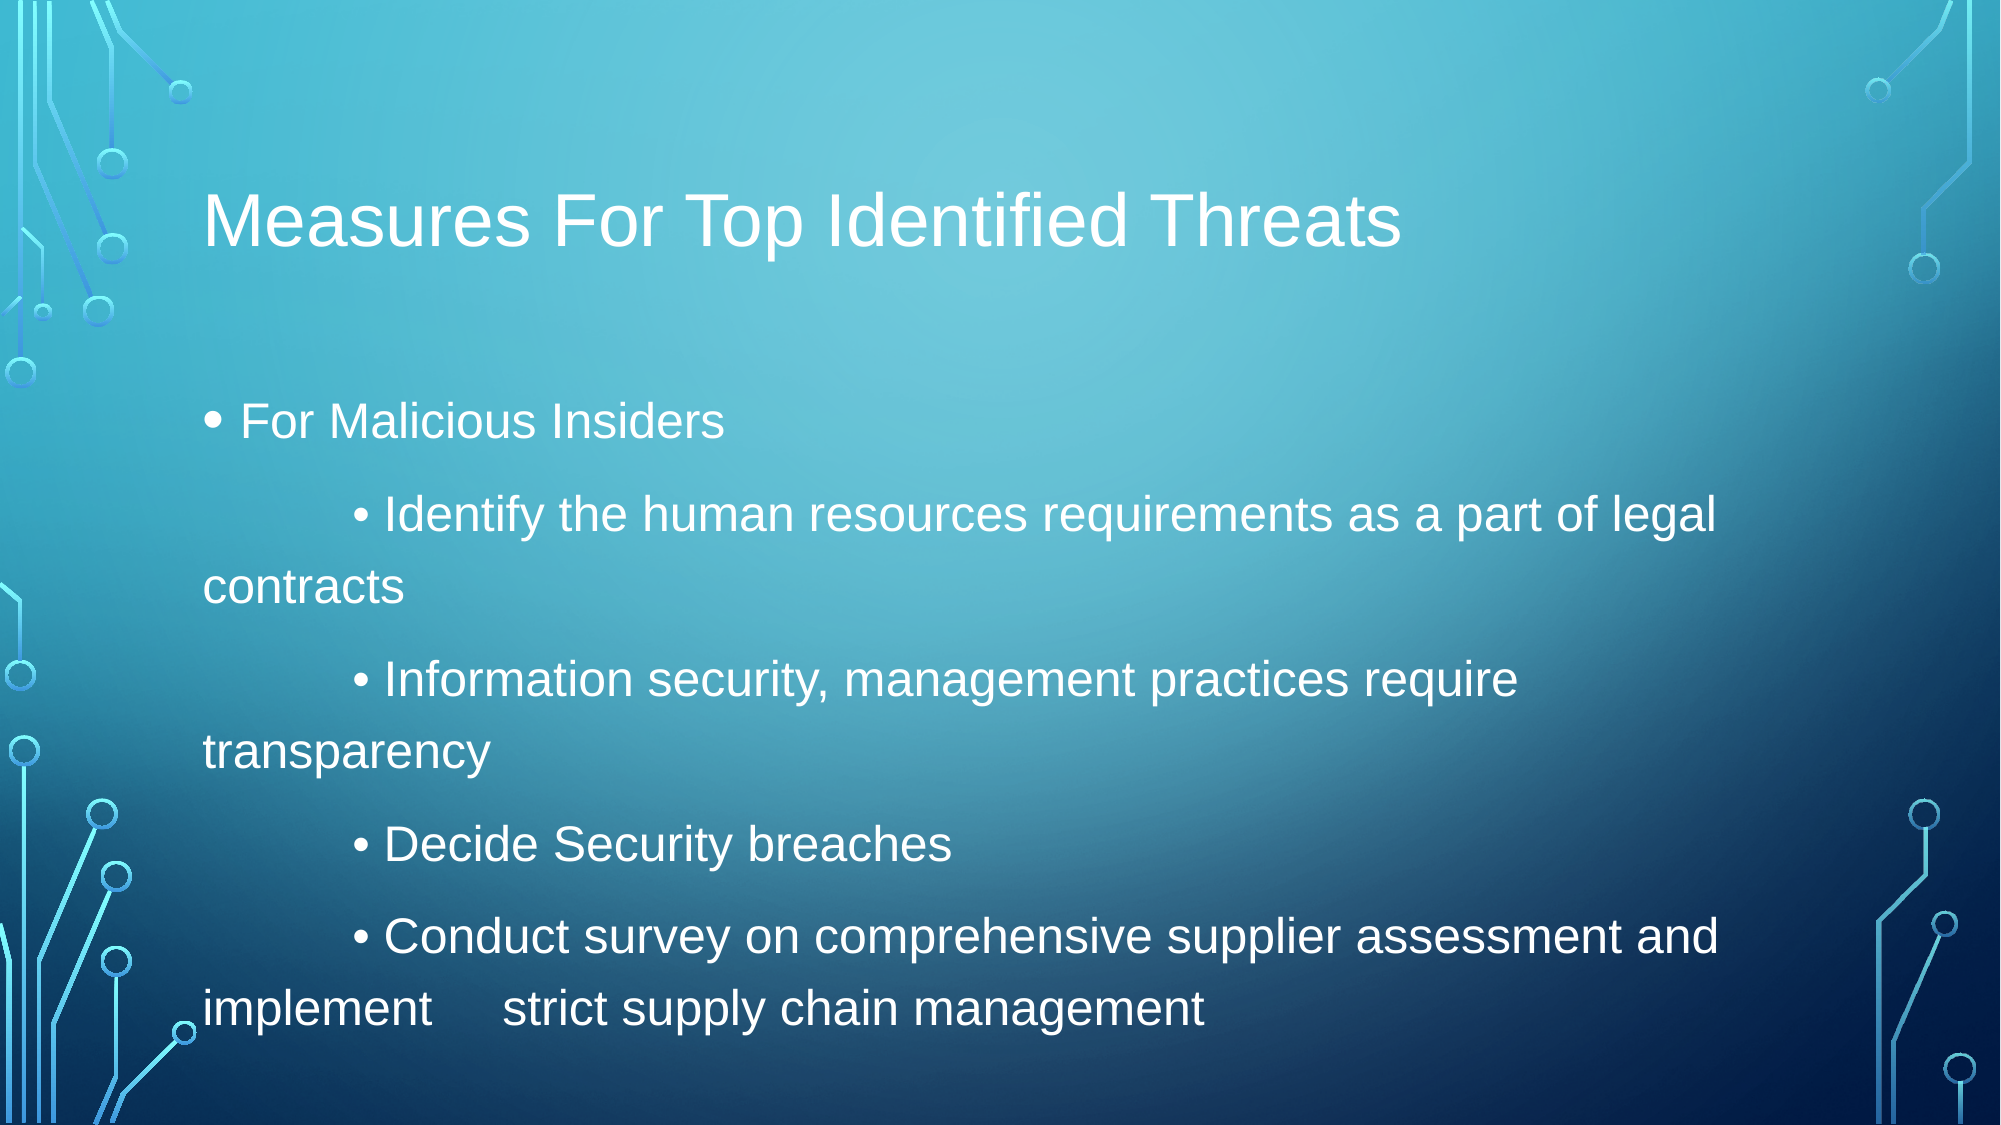

# Measures For Top Identified Threats
For Malicious Insiders
	• Identify the human resources requirements as a part of legal contracts
	• Information security, management practices require transparency
	• Decide Security breaches
	• Conduct survey on comprehensive supplier assessment and implement 	strict supply chain management